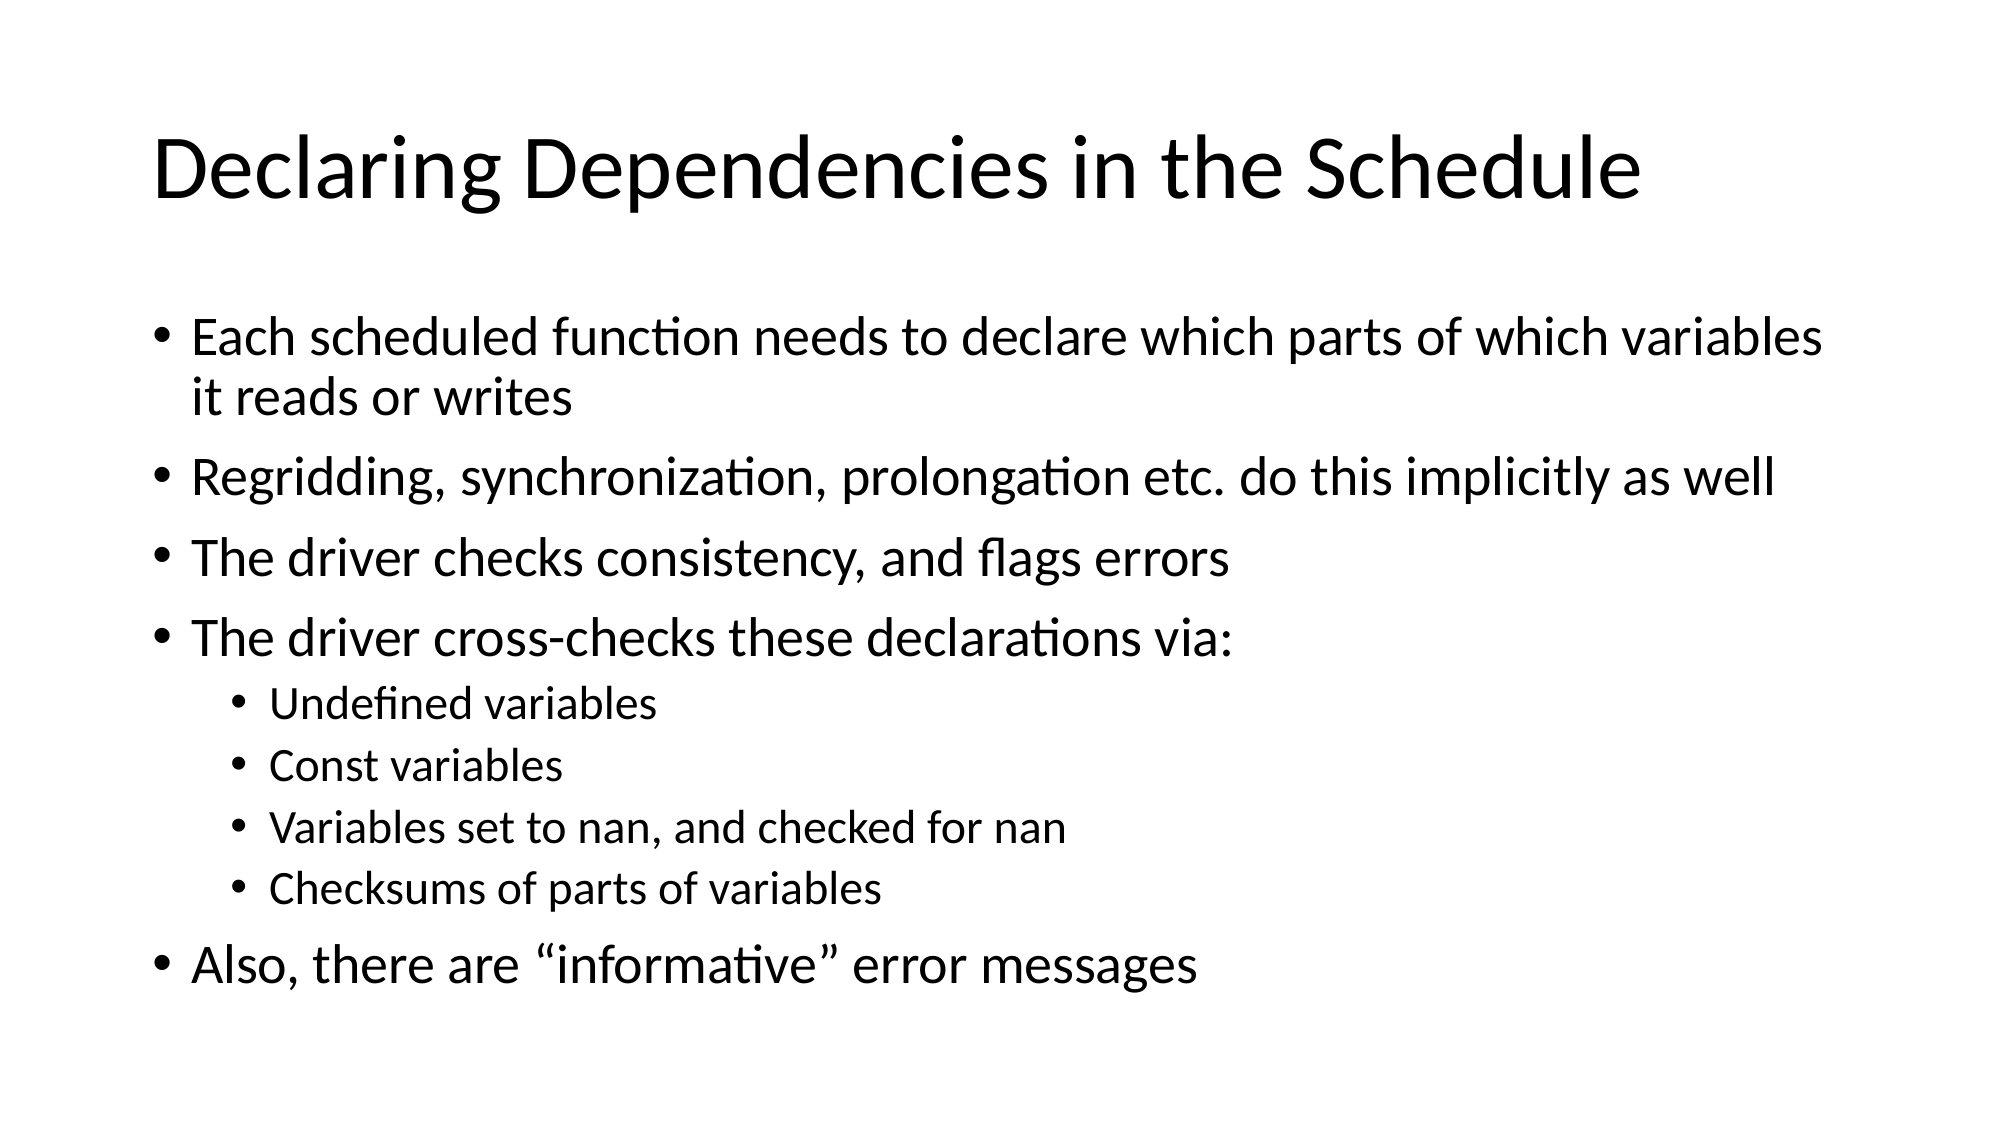

# Declaring Dependencies in the Schedule
Each scheduled function needs to declare which parts of which variables it reads or writes
Regridding, synchronization, prolongation etc. do this implicitly as well
The driver checks consistency, and flags errors
The driver cross-checks these declarations via:
Undefined variables
Const variables
Variables set to nan, and checked for nan
Checksums of parts of variables
Also, there are “informative” error messages